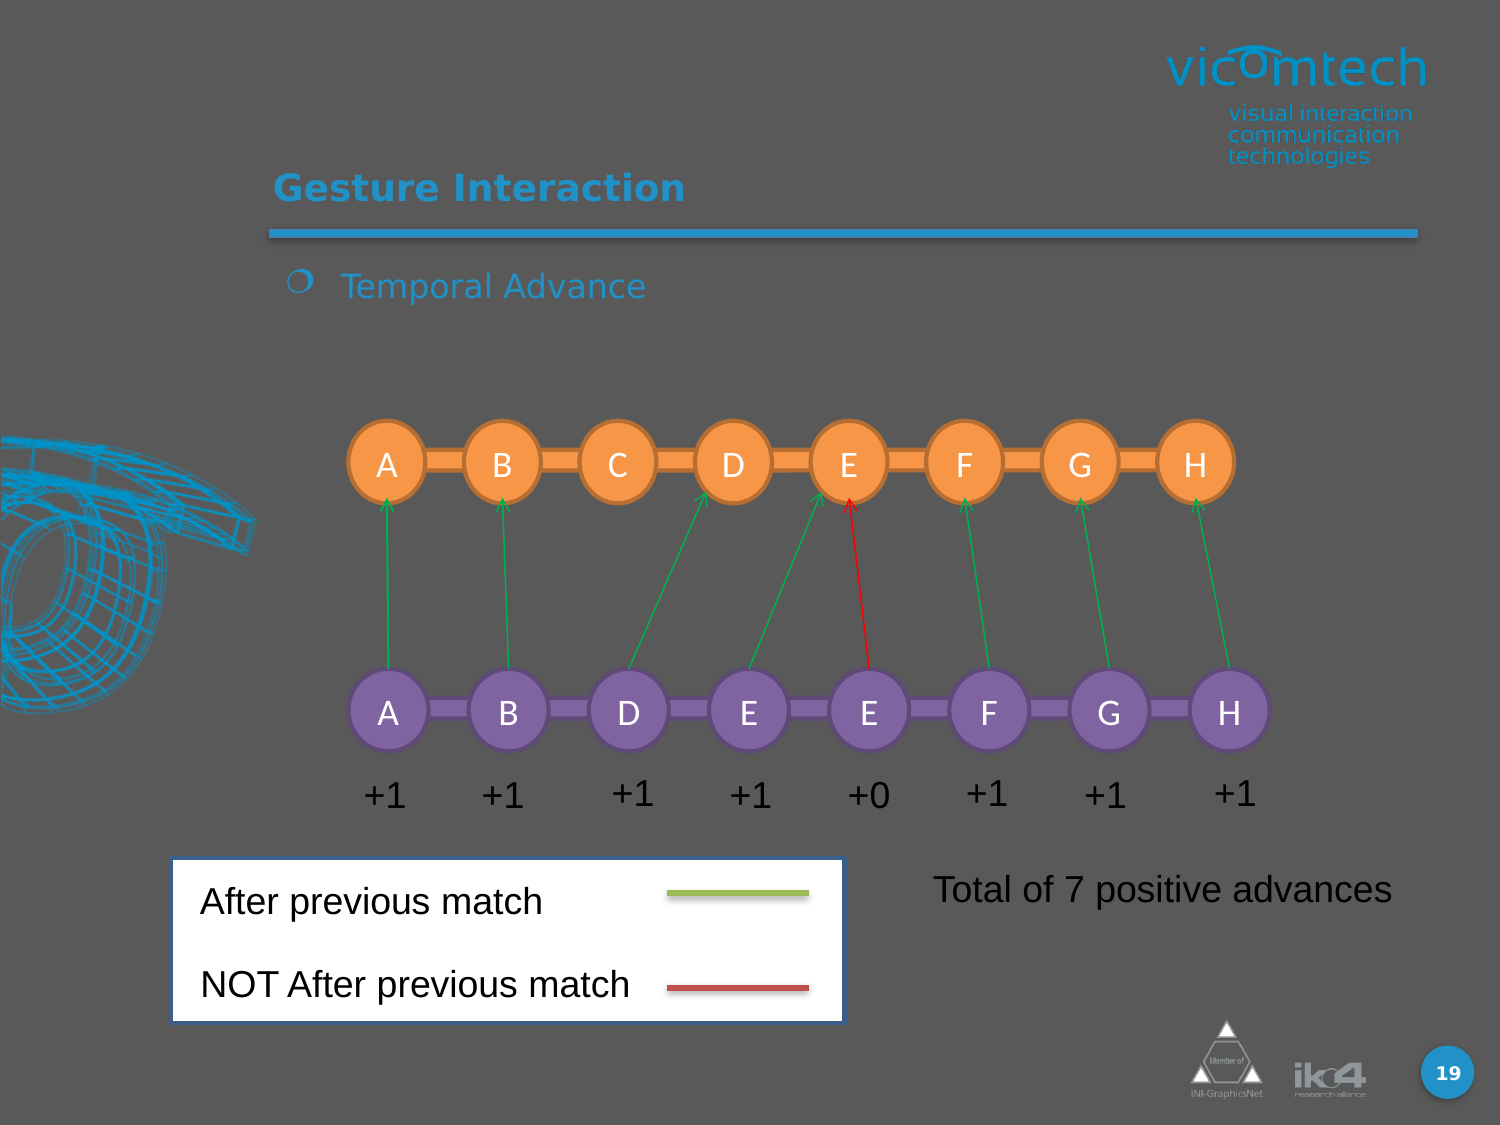

# Gesture Interaction
Temporal Advance
A
B
C
D
E
F
G
H

A
B
D
E
E
F
G
H

+1
+1
+1
+1
+1
+1
+0
+1

After previous match
NOT After previous match
Total of 7 positive advances
19